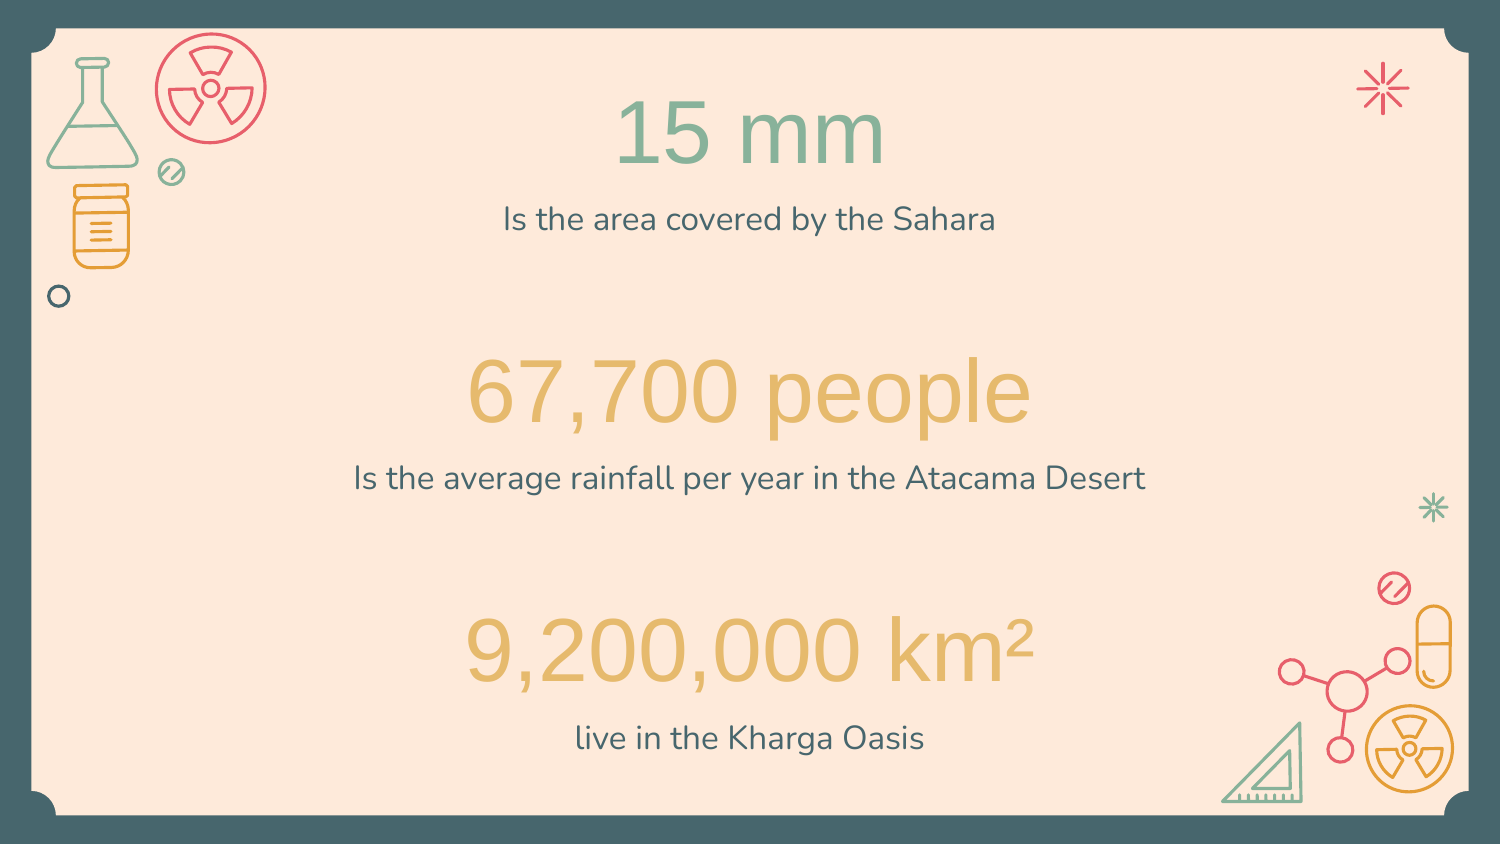

# 15 mm
Is the area covered by the Sahara
67,700 people
Is the average rainfall per year in the Atacama Desert
9,200,000 km²
live in the Kharga Oasis